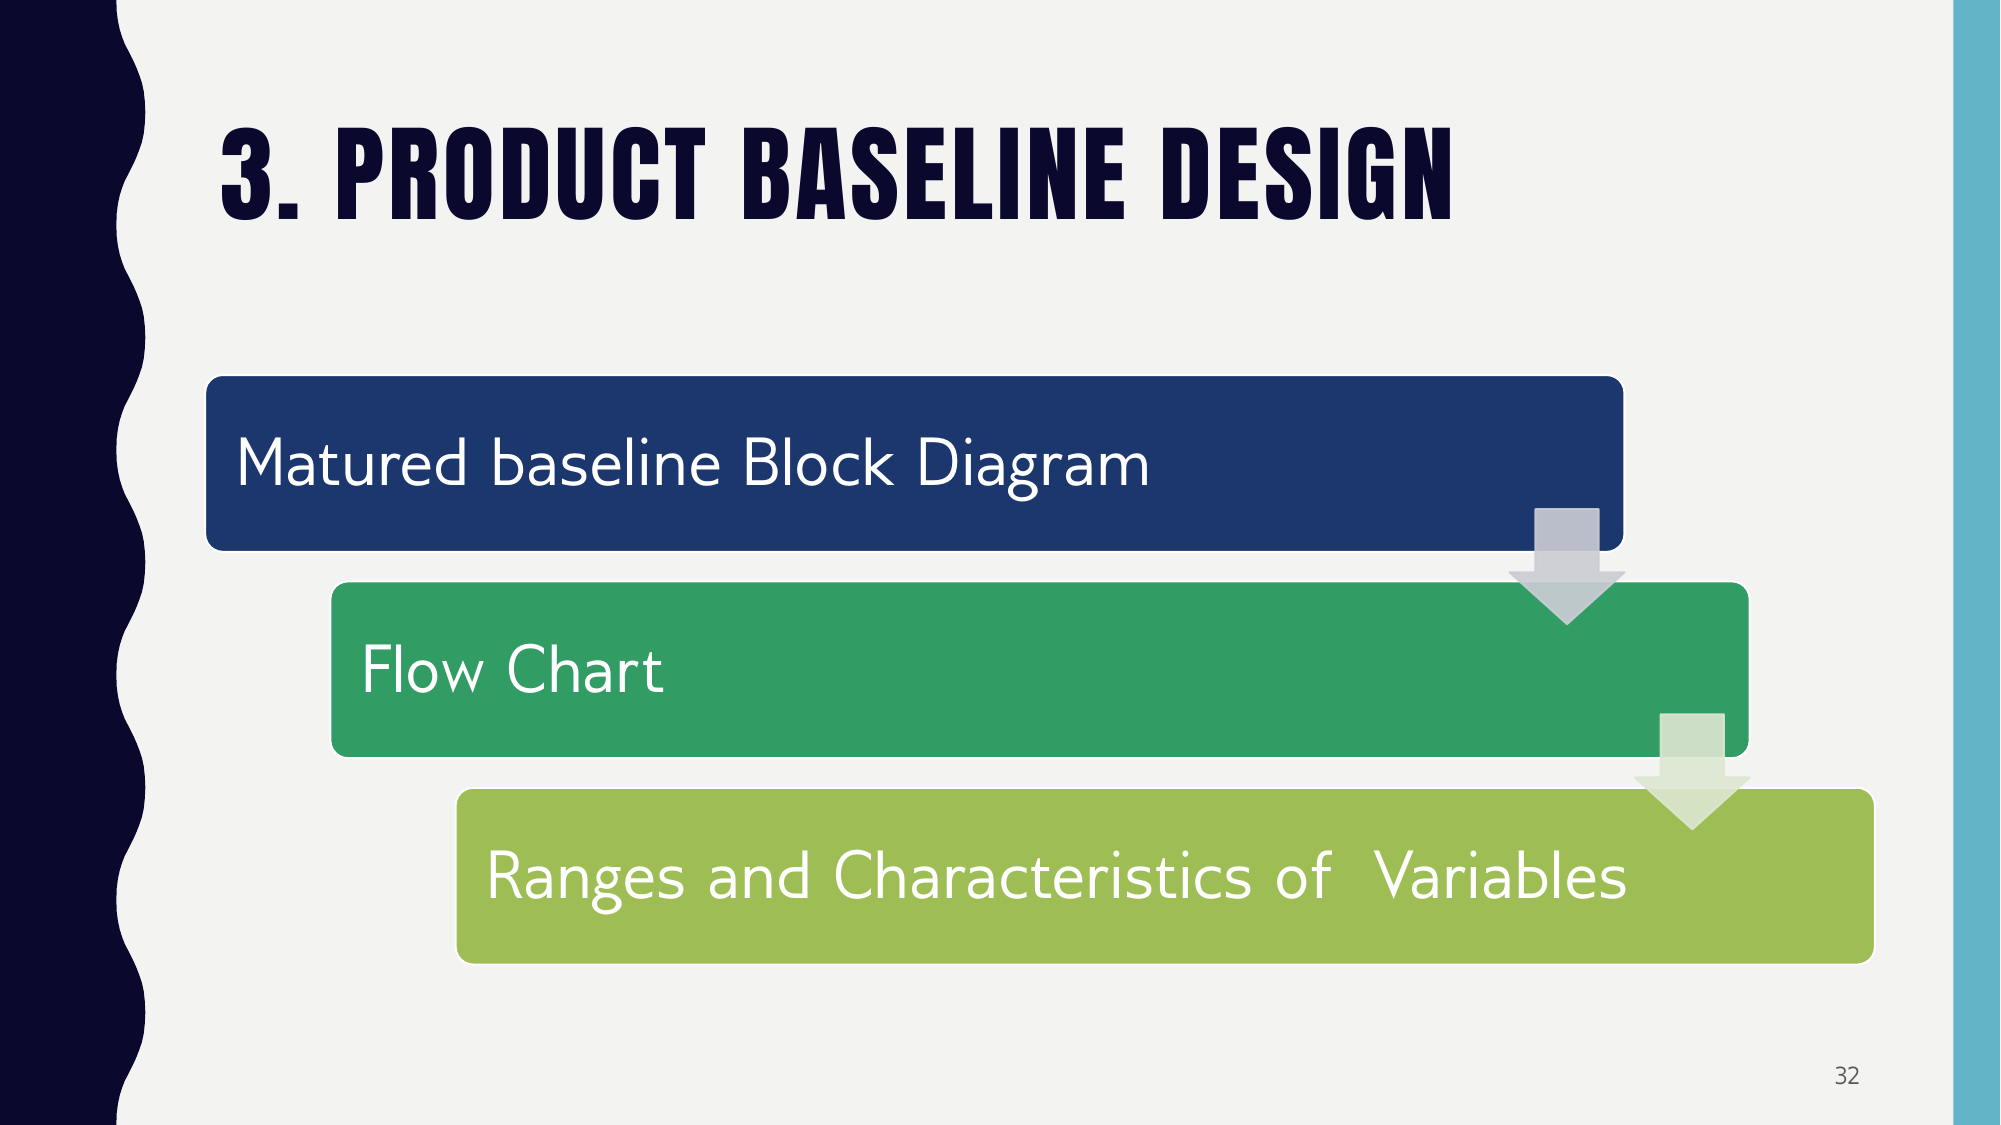

# 3. Product baseline design
Matured baseline Block Diagram
Flow Chart
Ranges and Characteristics of  Variables

32